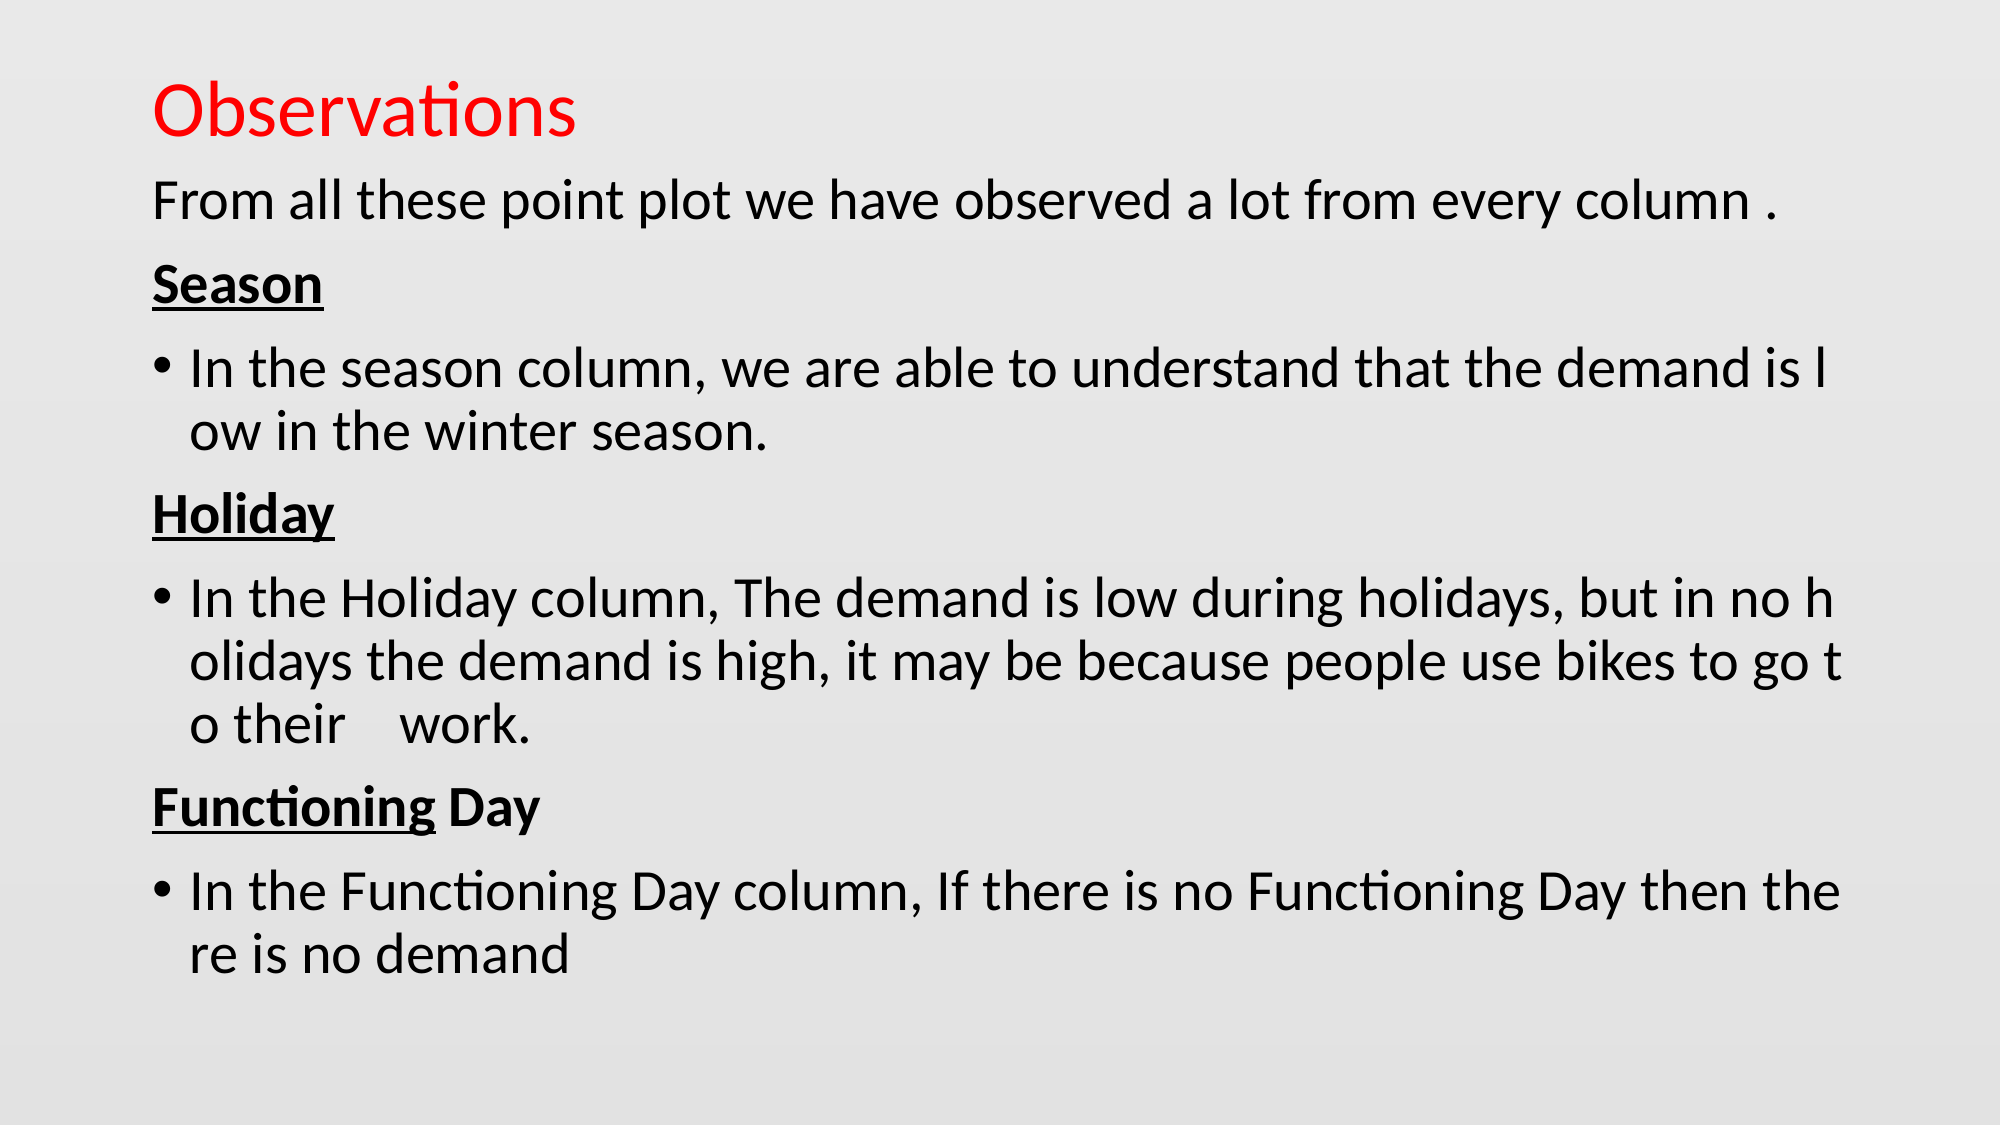

# Observations
From all these point plot we have observed a lot from every column .
Season
In the season column, we are able to understand that the demand is low in the winter season.
Holiday
In the Holiday column, The demand is low during holidays, but in no holidays the demand is high, it may be because people use bikes to go to their    work.
Functioning Day
In the Functioning Day column, If there is no Functioning Day then there is no demand